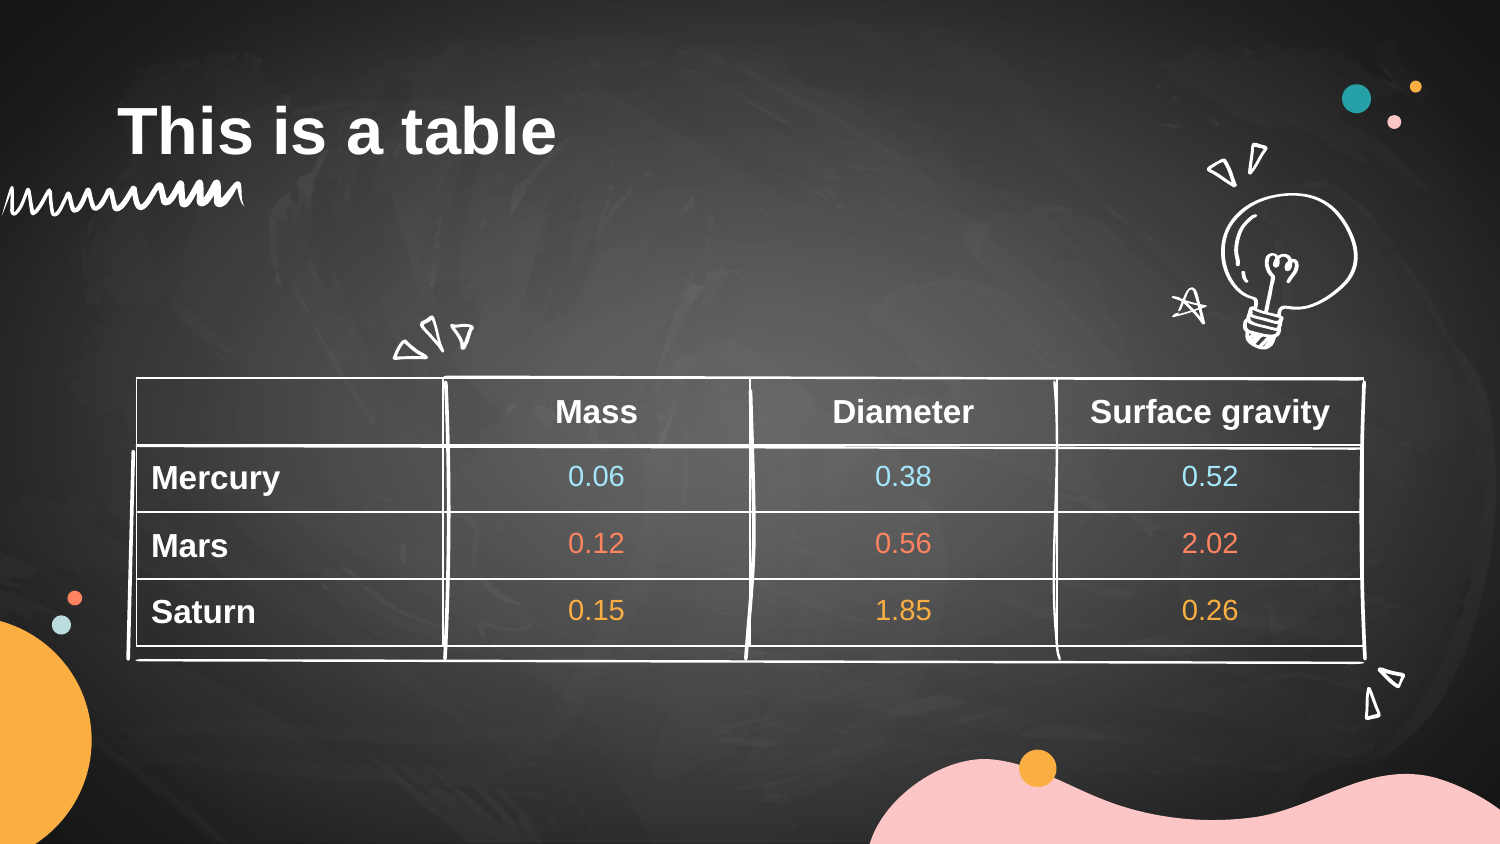

# This is a table

|  | Mass | Diameter | Surface gravity |
| --- | --- | --- | --- |
| Mercury | 0.06 | 0.38 | 0.52 |
| Mars | 0.12 | 0.56 | 2.02 |
| Saturn | 0.15 | 1.85 | 0.26 |